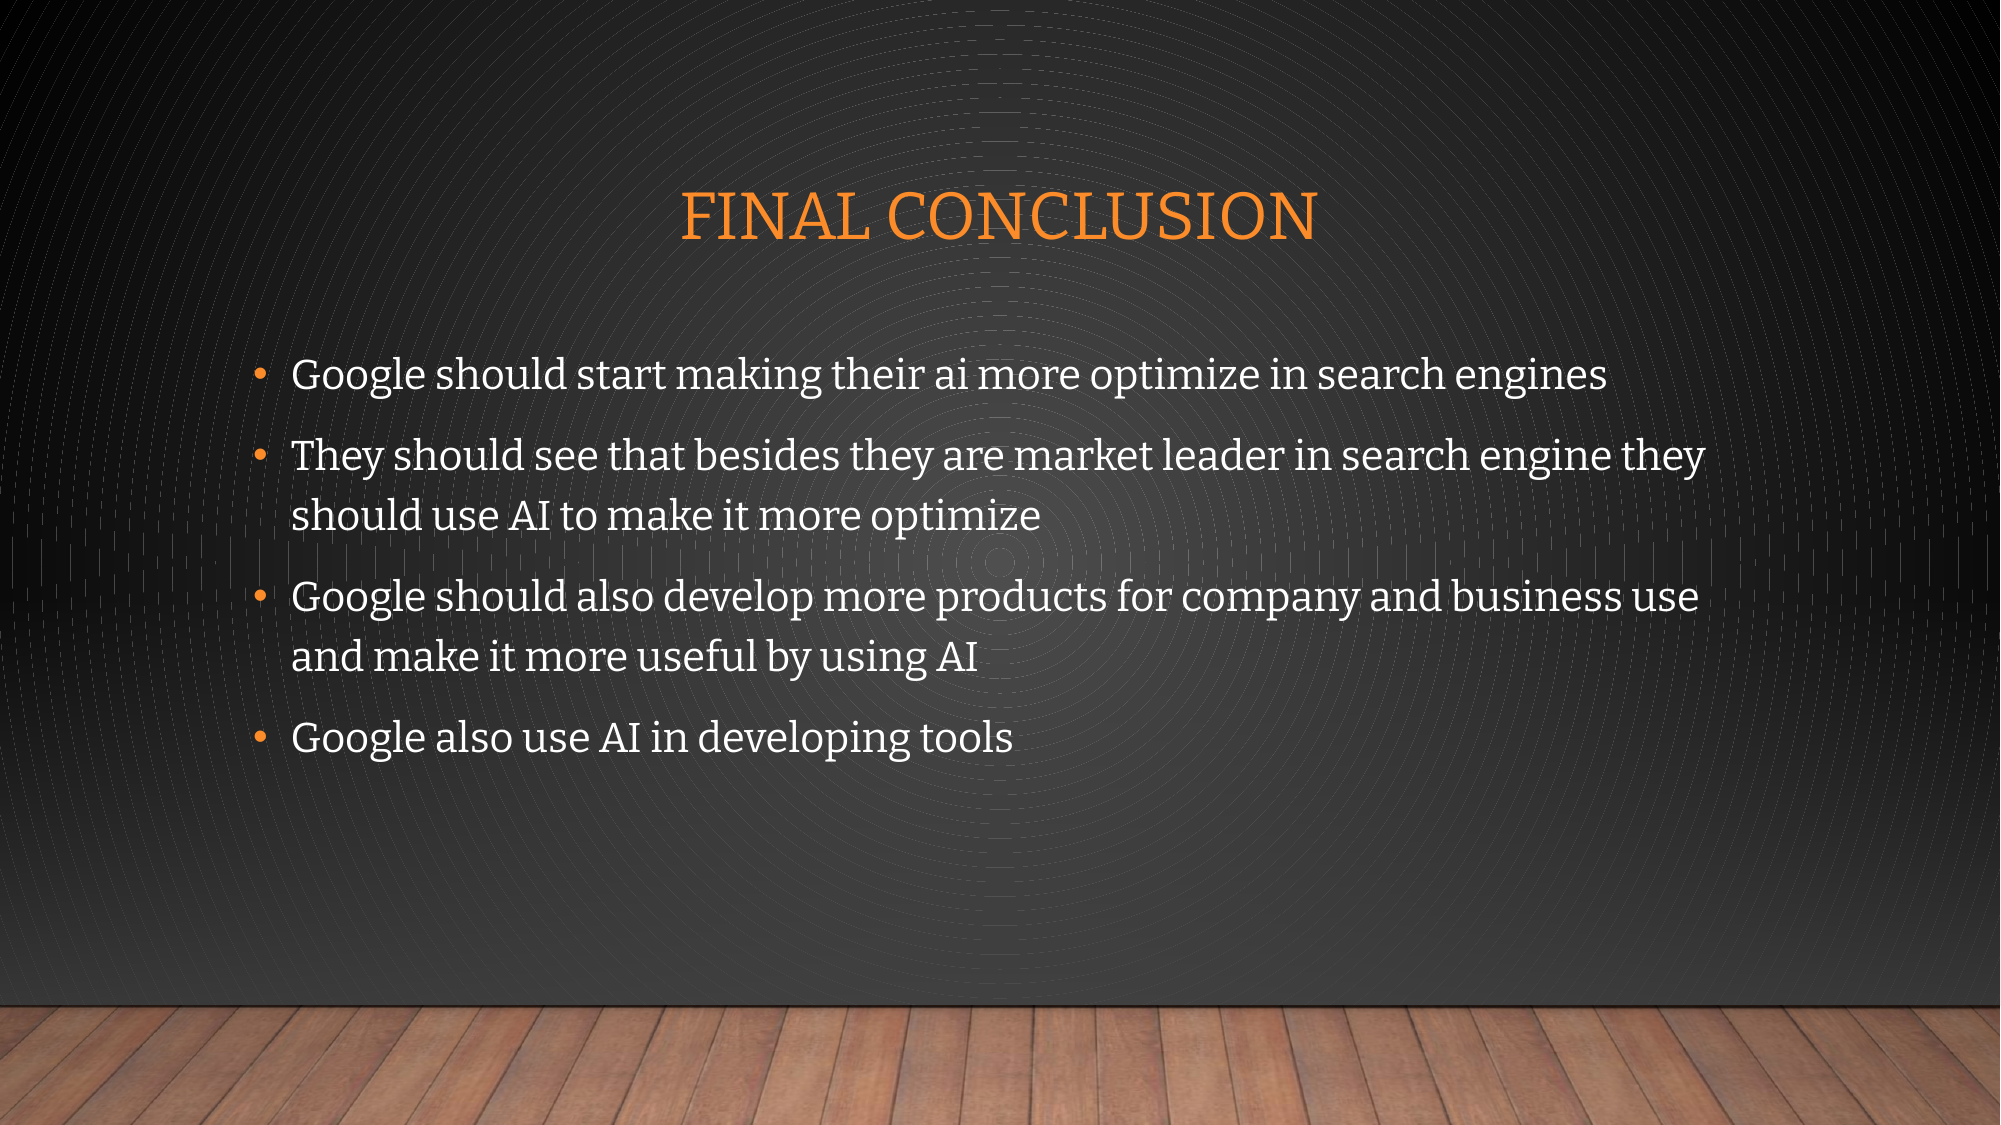

# Final conclusion
Google should start making their ai more optimize in search engines
They should see that besides they are market leader in search engine they should use AI to make it more optimize
Google should also develop more products for company and business use and make it more useful by using AI
Google also use AI in developing tools